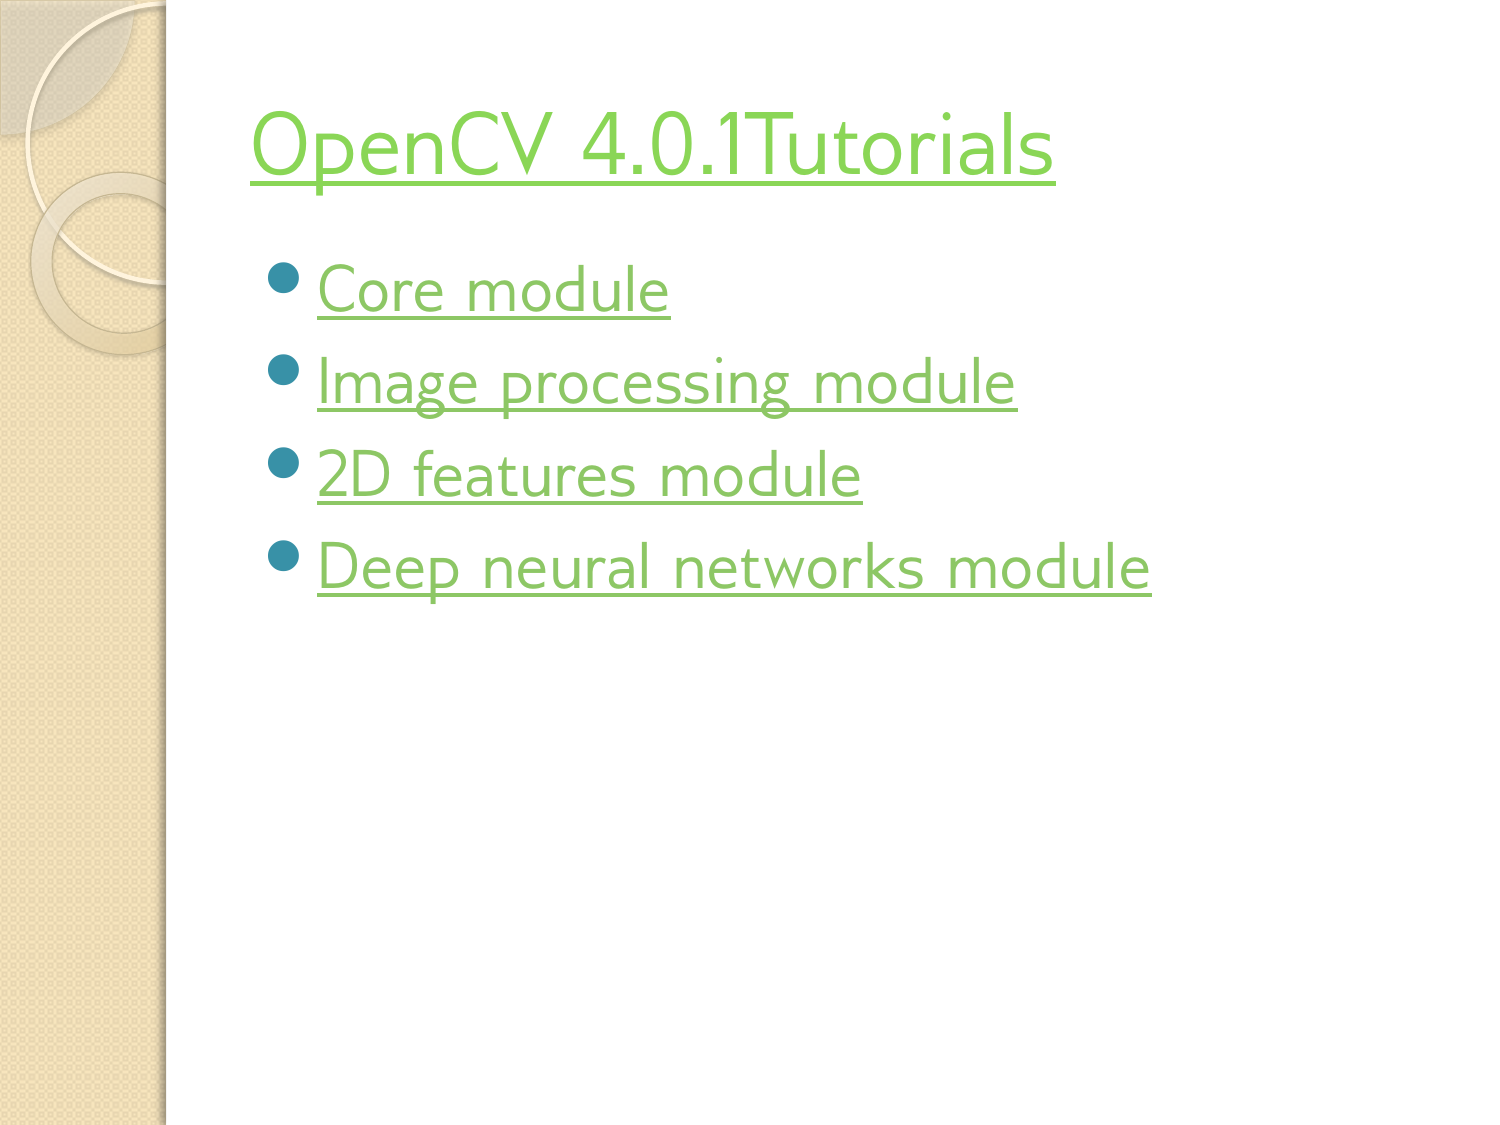

# OpenCV 4.0.1Tutorials
Core module
Image processing module
2D features module
Deep neural networks module